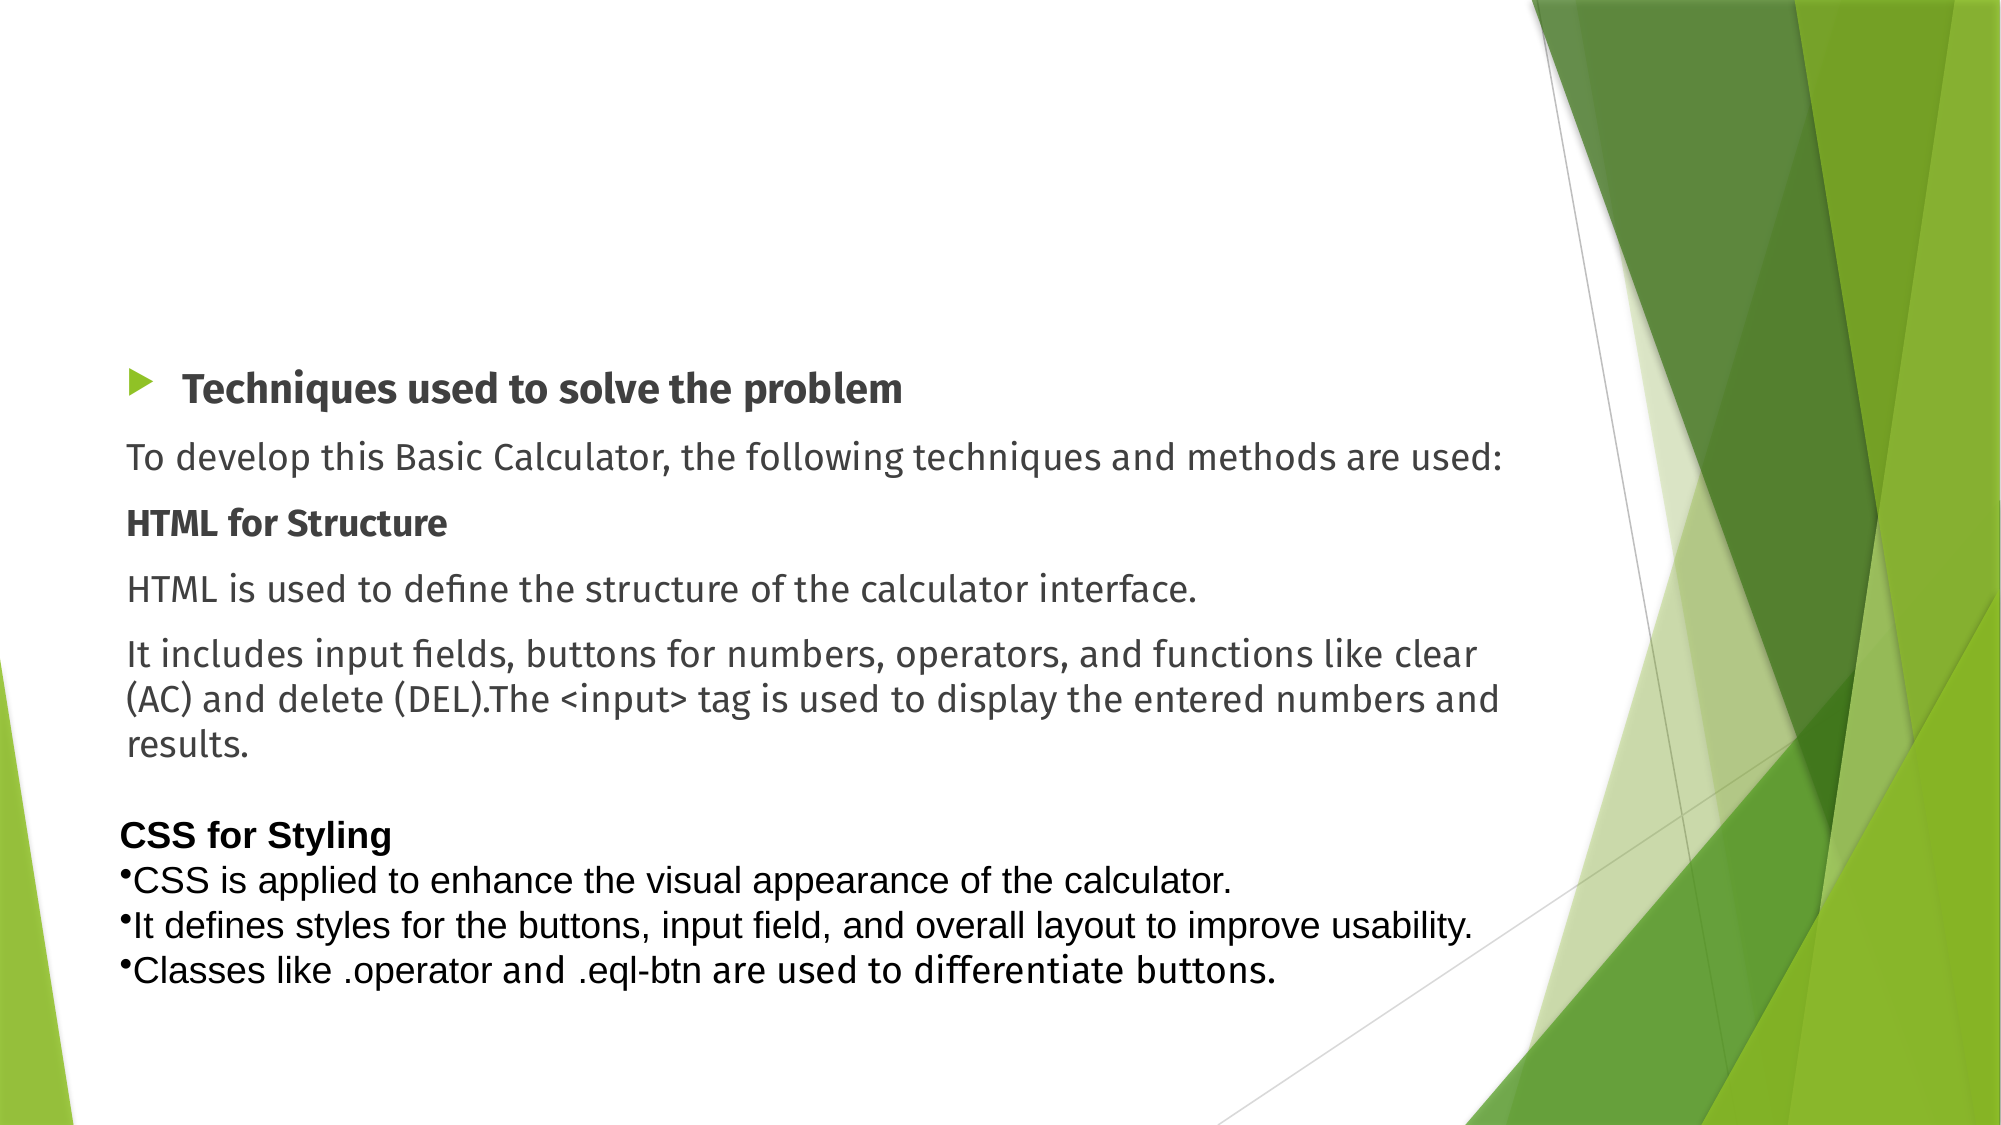

Techniques used to solve the problem
To develop this Basic Calculator, the following techniques and methods are used:
HTML for Structure
HTML is used to define the structure of the calculator interface.
It includes input fields, buttons for numbers, operators, and functions like clear (AC) and delete (DEL).The <input> tag is used to display the entered numbers and results.

CSS for Styling
CSS is applied to enhance the visual appearance of the calculator.
It defines styles for the buttons, input field, and overall layout to improve usability.
Classes like .operator and .eql-btn are used to differentiate buttons.